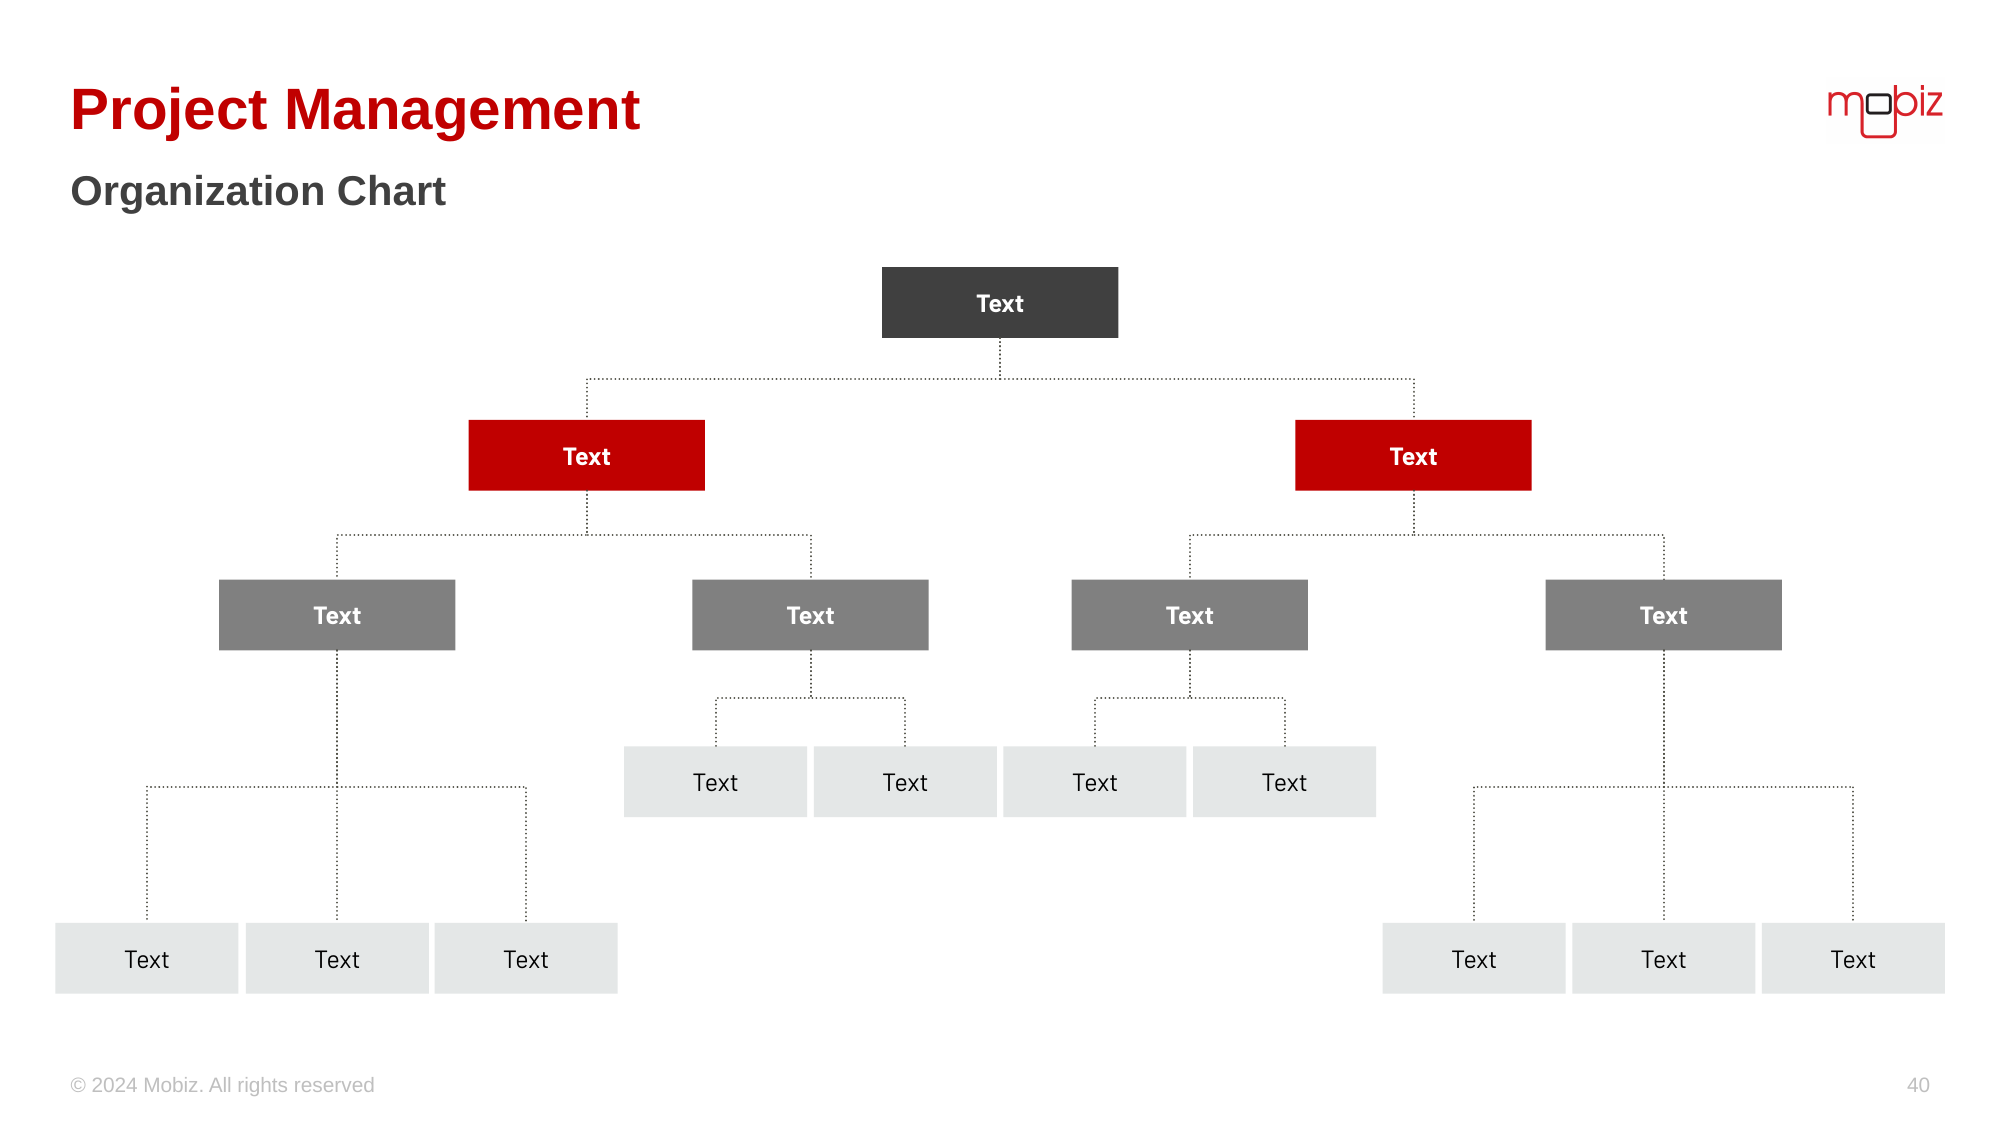

# Project Management
Organization Chart
Text
Text
Text
Text
Text
Text
Text
Text
Text
Text
Text
Text
Text
Text
Text
Text
Text
© 2024 Mobiz. All rights reserved
40